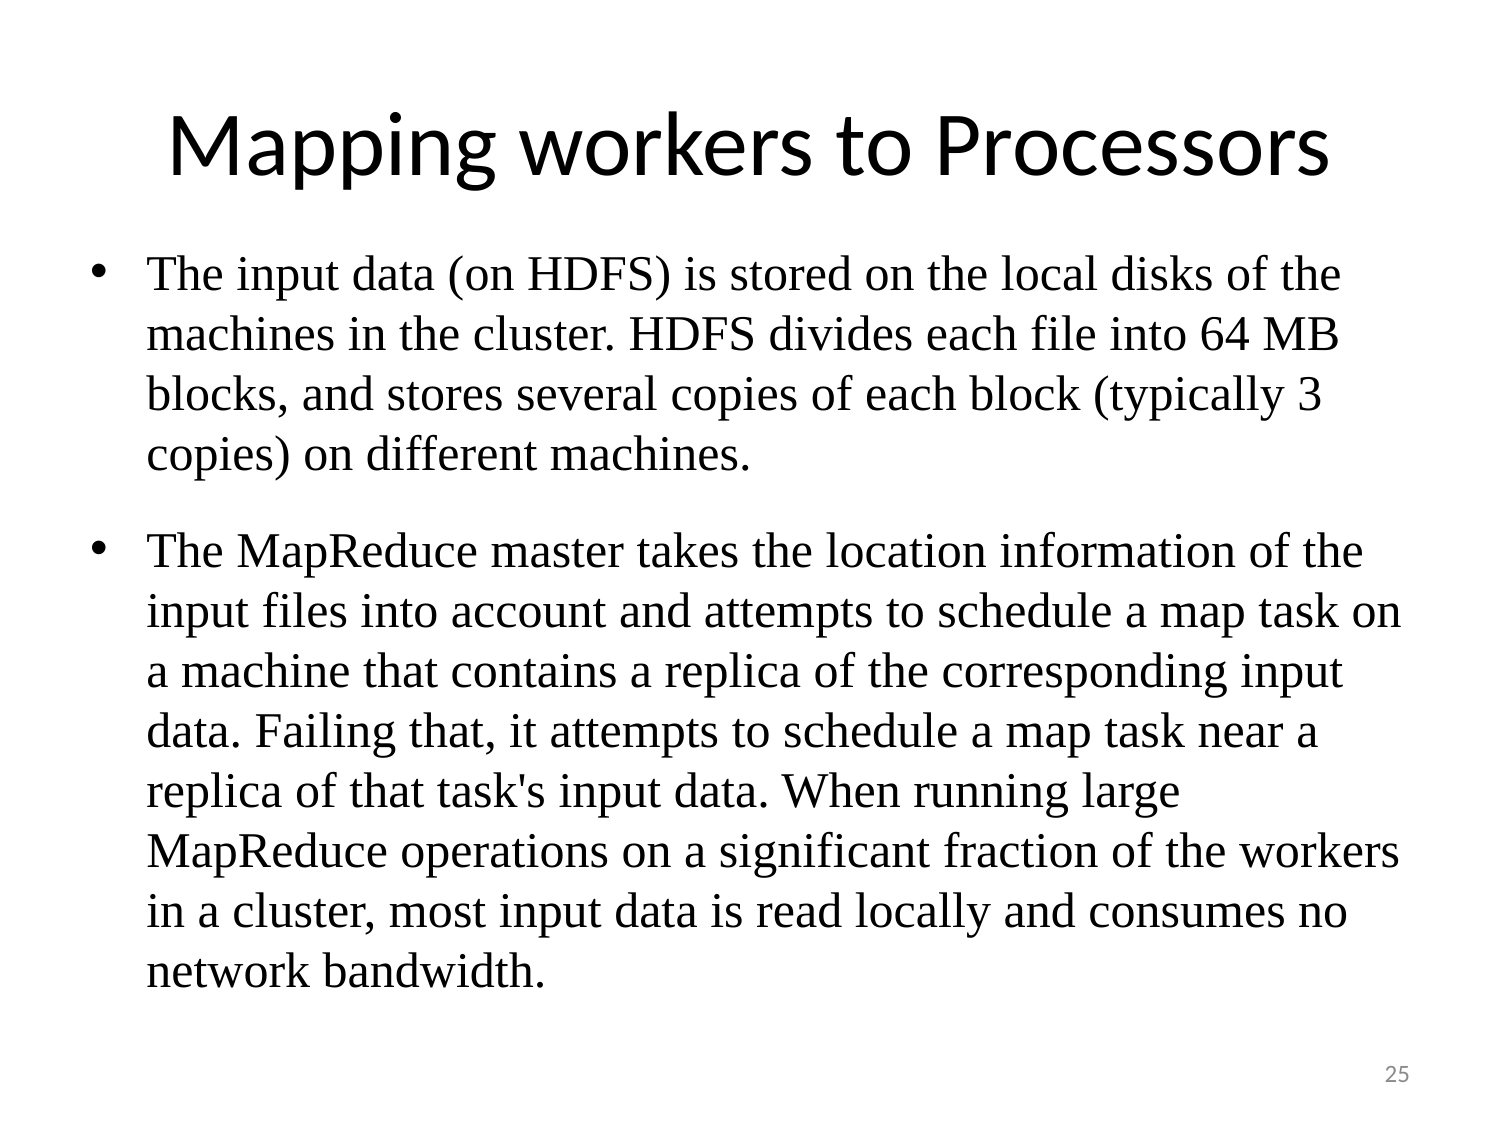

# Mapping workers to Processors
The input data (on HDFS) is stored on the local disks of the machines in the cluster. HDFS divides each file into 64 MB blocks, and stores several copies of each block (typically 3 copies) on different machines.
The MapReduce master takes the location information of the input files into account and attempts to schedule a map task on a machine that contains a replica of the corresponding input data. Failing that, it attempts to schedule a map task near a replica of that task's input data. When running large MapReduce operations on a significant fraction of the workers in a cluster, most input data is read locally and consumes no network bandwidth.
25